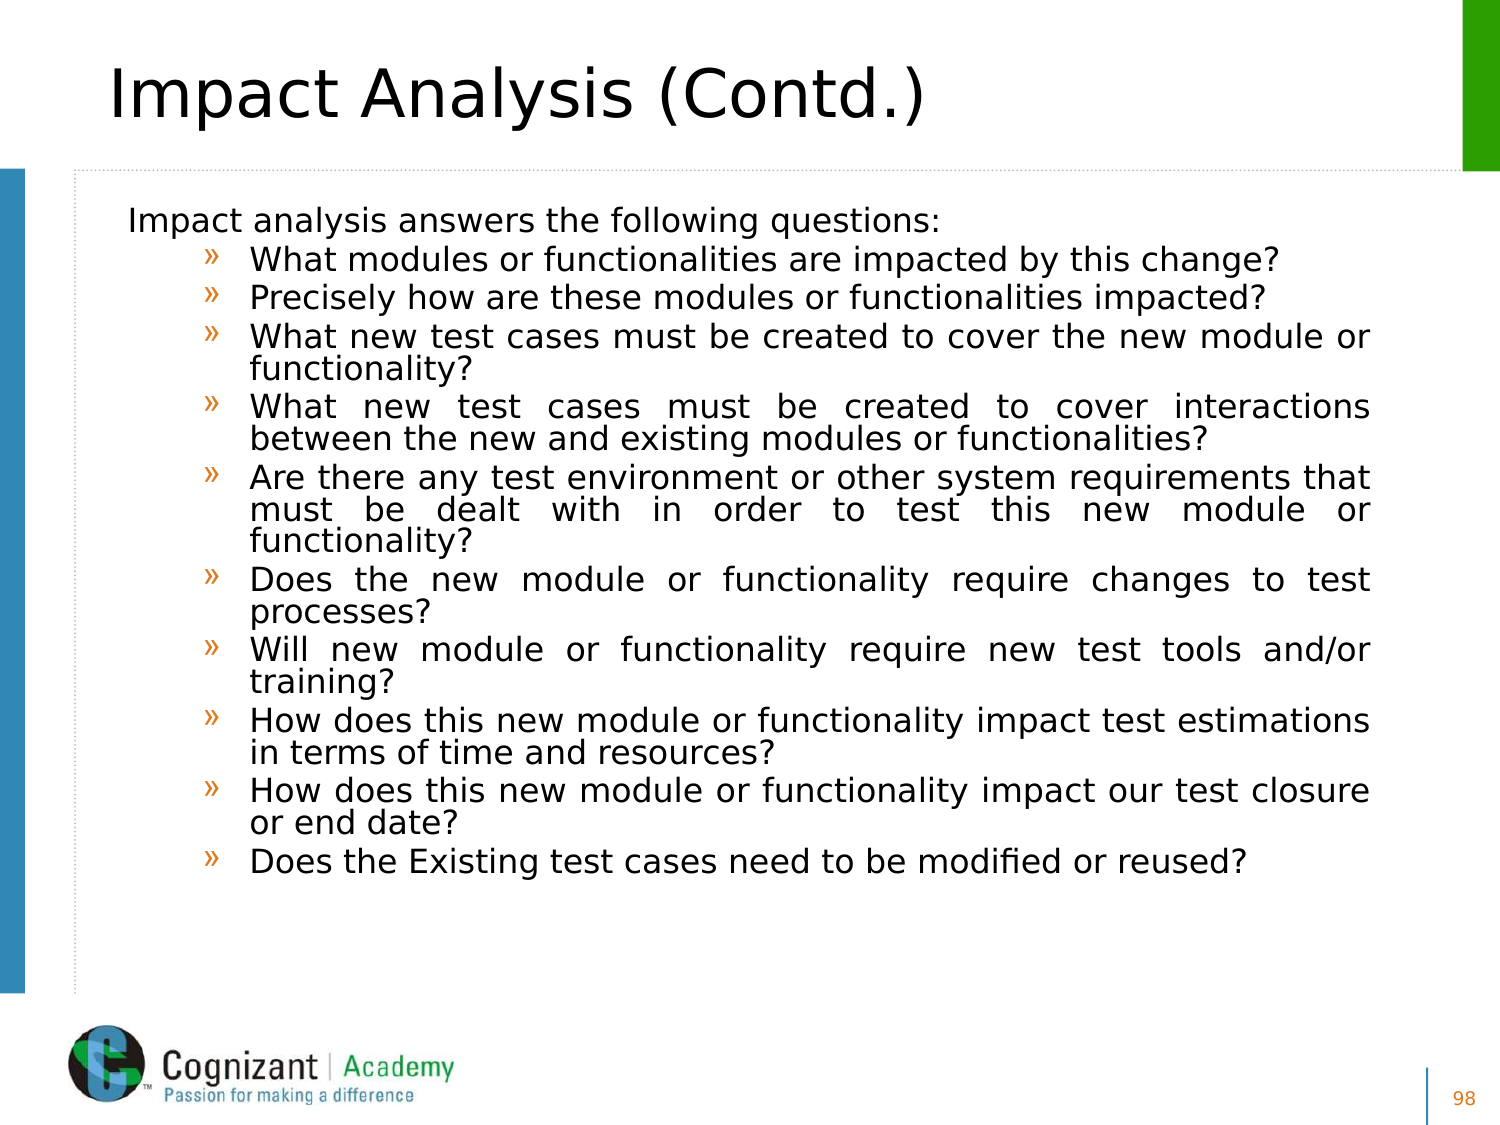

# Impact Analysis (Contd.)
Impact analysis answers the following questions:
What modules or functionalities are impacted by this change?
Precisely how are these modules or functionalities impacted?
What new test cases must be created to cover the new module or functionality?
What new test cases must be created to cover interactions between the new and existing modules or functionalities?
Are there any test environment or other system requirements that must be dealt with in order to test this new module or functionality?
Does the new module or functionality require changes to test processes?
Will new module or functionality require new test tools and/or training?
How does this new module or functionality impact test estimations in terms of time and resources?
How does this new module or functionality impact our test closure or end date?
Does the Existing test cases need to be modified or reused?
98